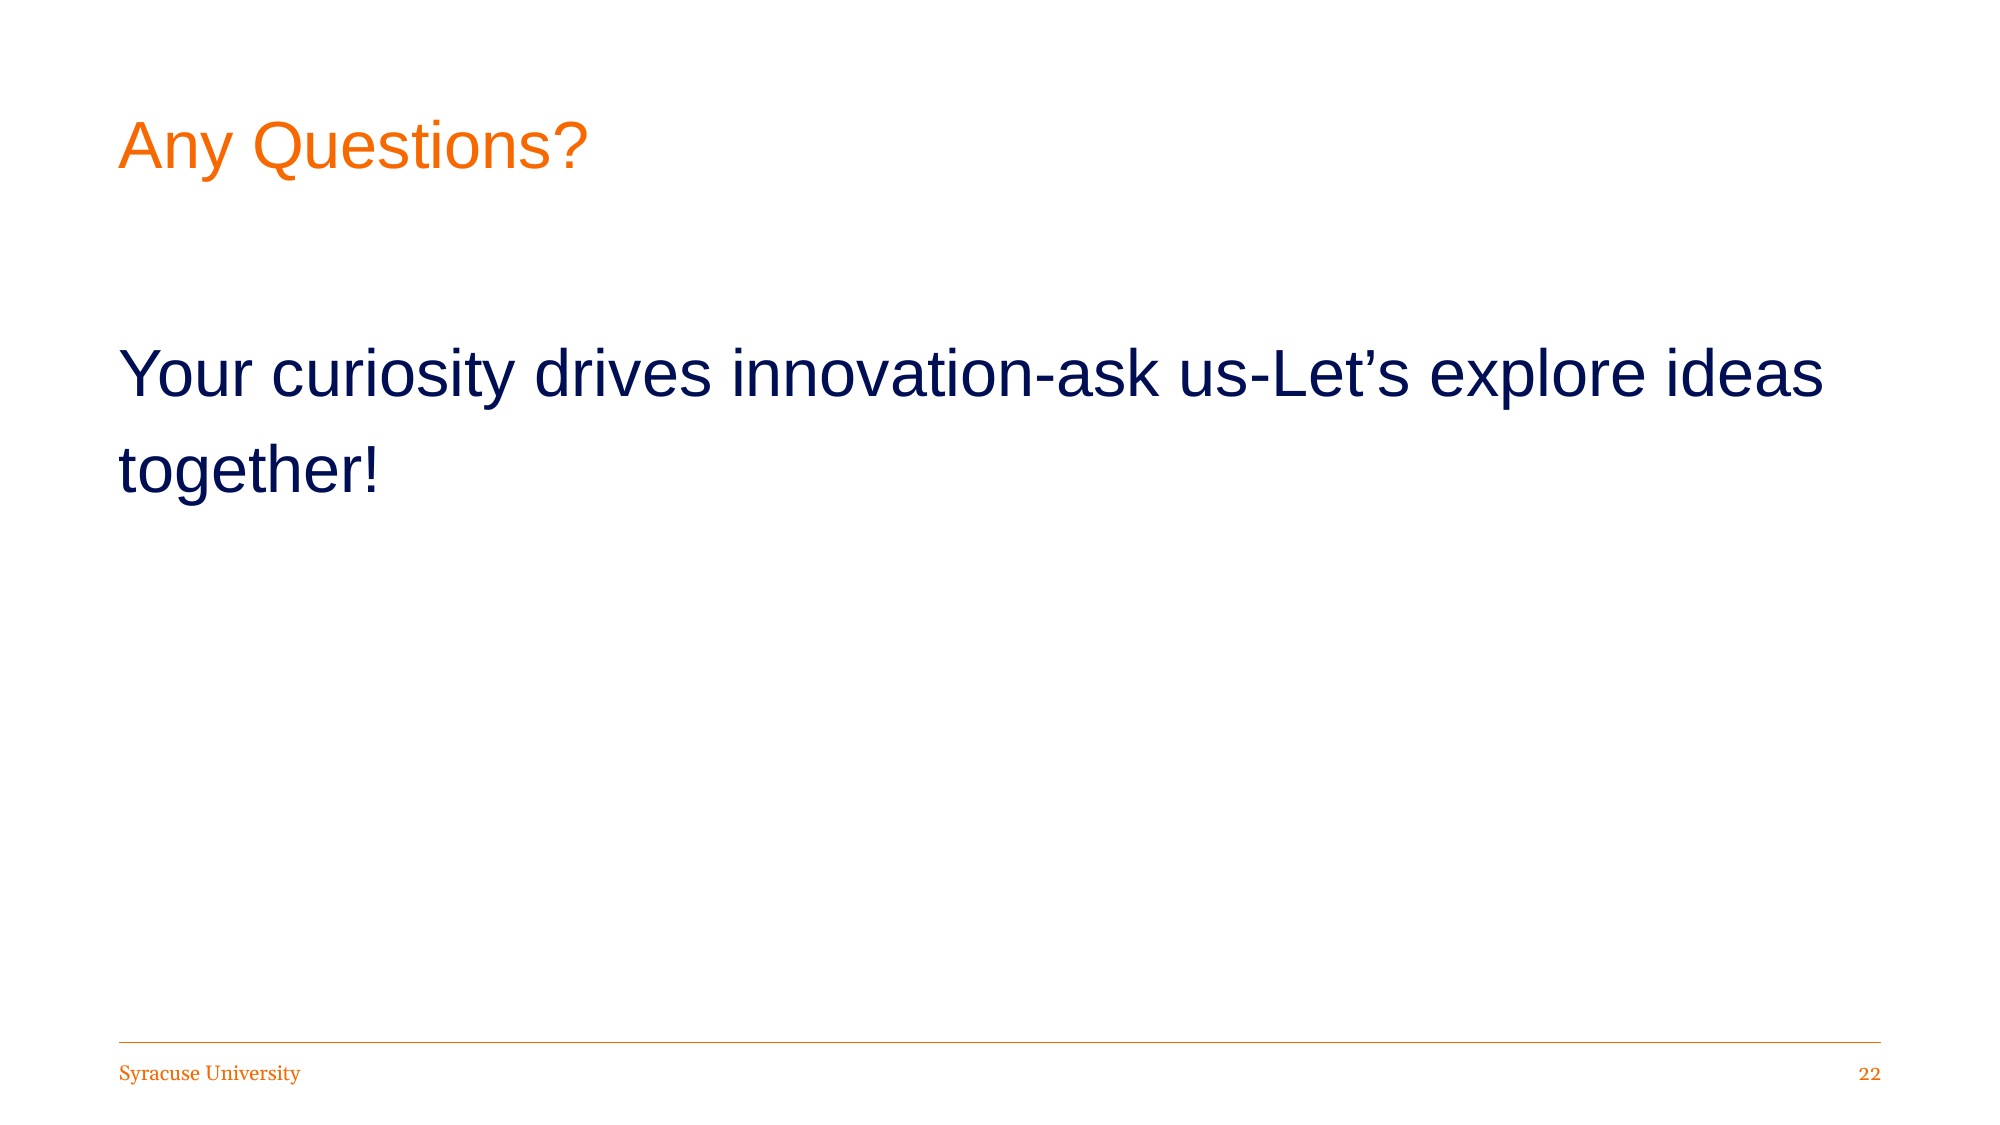

# Any Questions?
Your curiosity drives innovation-ask us-Let’s explore ideas together!